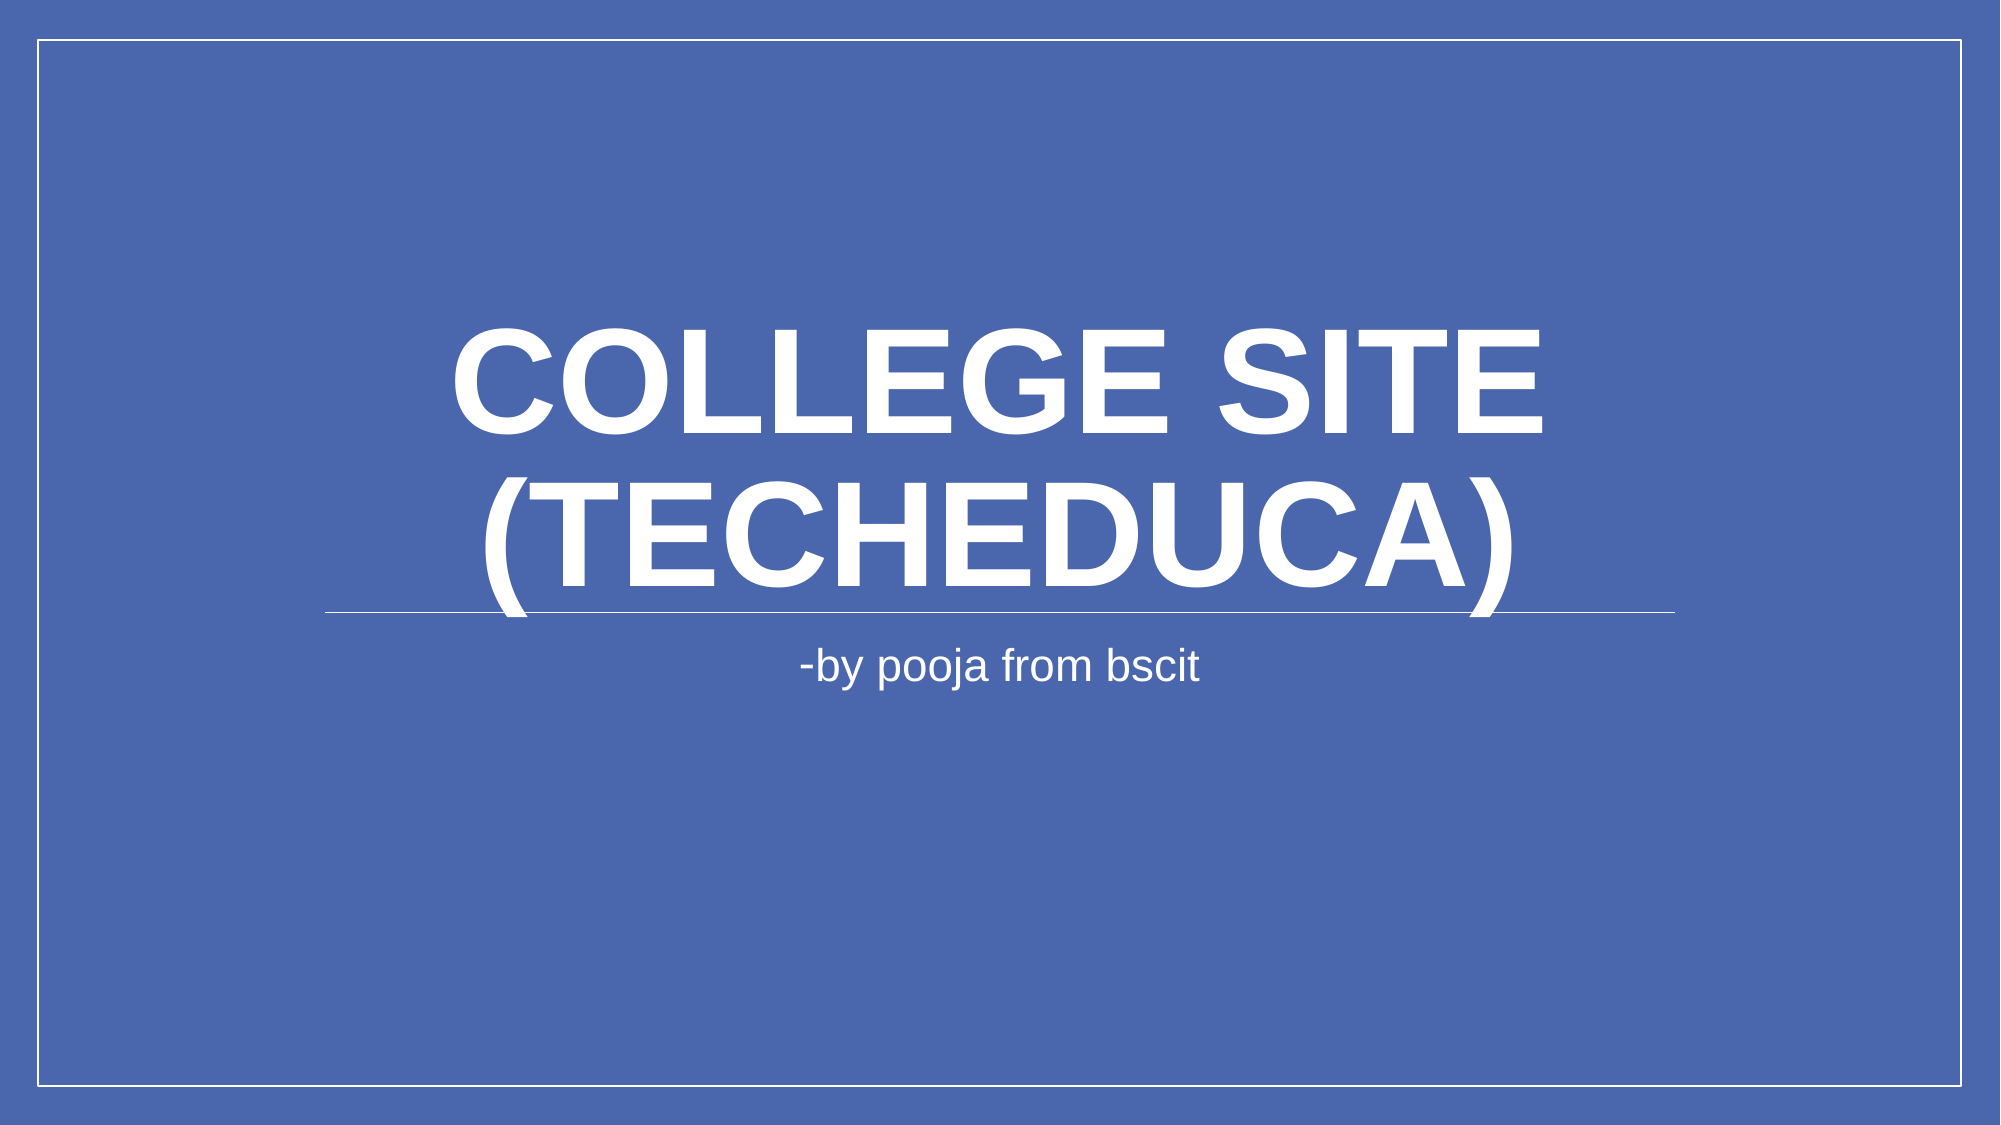

# college site (Techeduca)
-by pooja from bscit